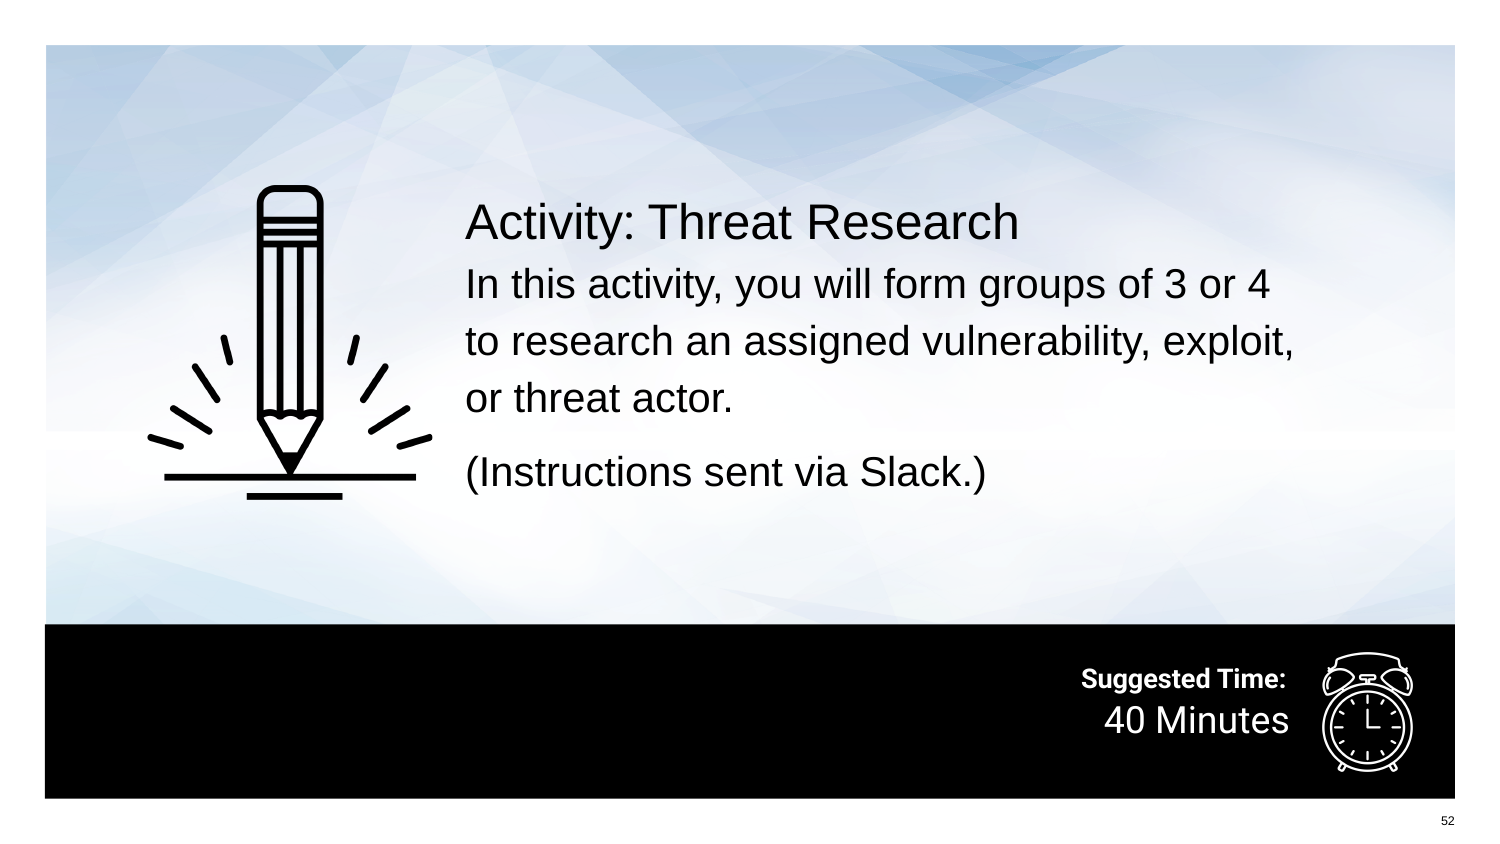

Activity: Threat Research
In this activity, you will form groups of 3 or 4
to research an assigned vulnerability, exploit,
or threat actor.
(Instructions sent via Slack.)
# 40 Minutes
52